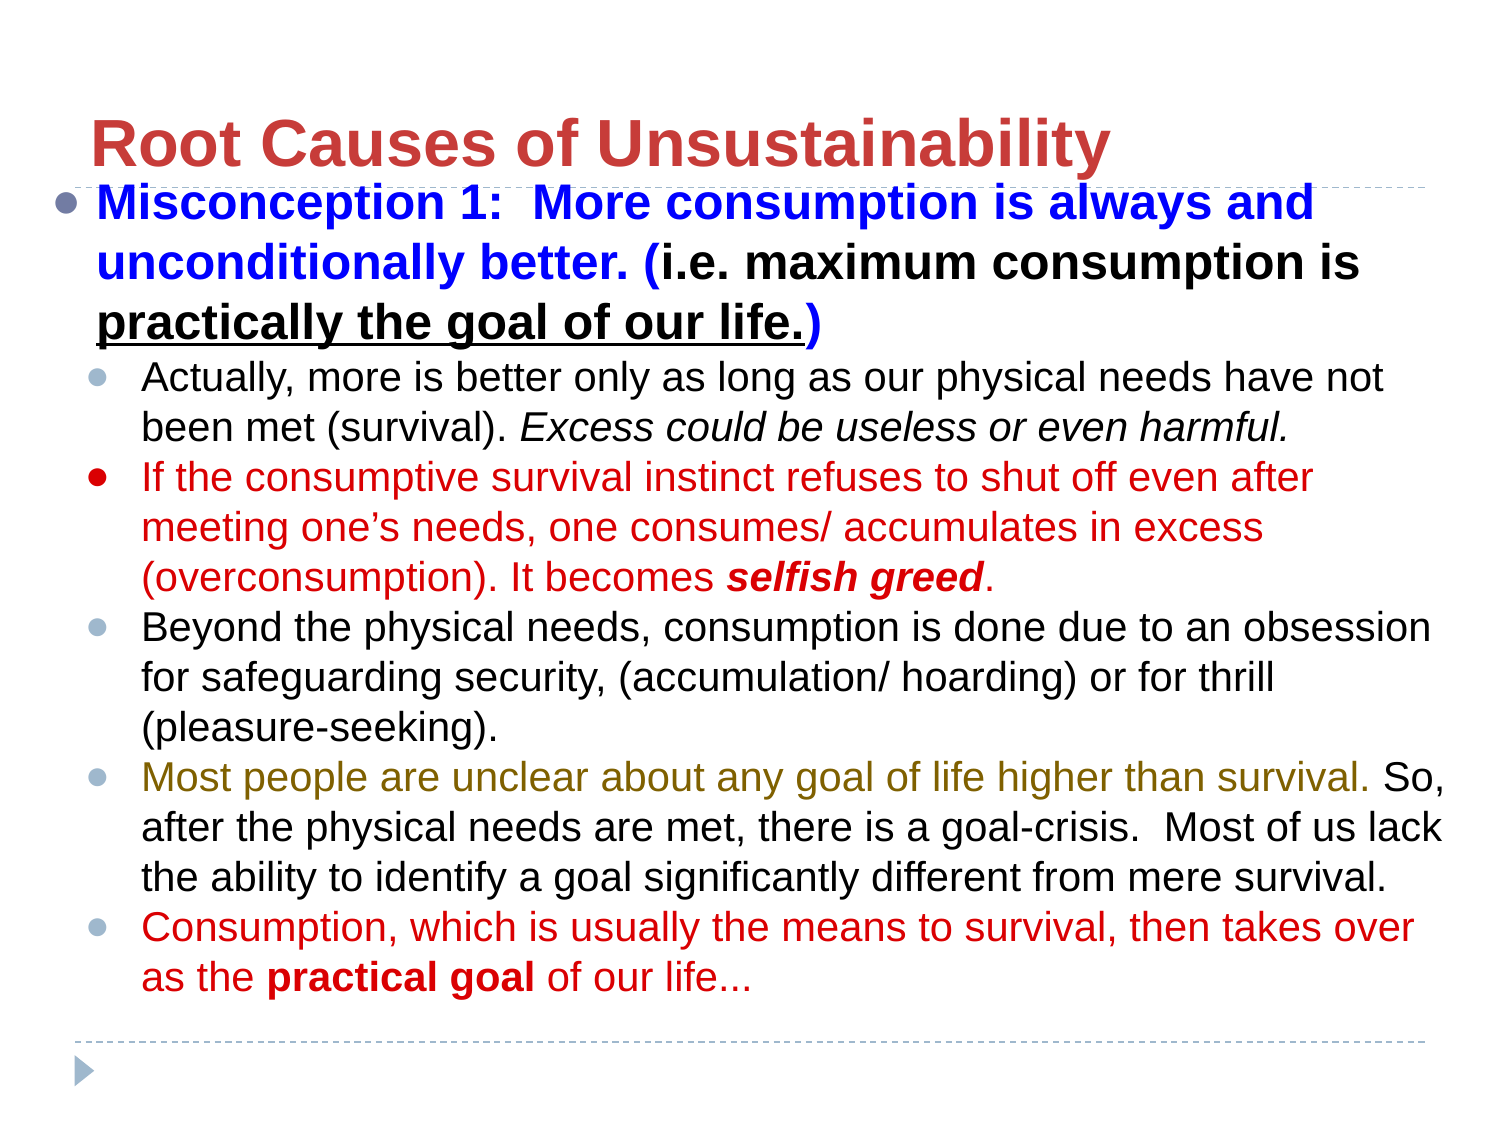

# Root Causes of Unsustainability
Misconception 1:  More consumption is always and unconditionally better. (i.e. maximum consumption is practically the goal of our life.)
Actually, more is better only as long as our physical needs have not been met (survival). Excess could be useless or even harmful.
If the consumptive survival instinct refuses to shut off even after meeting one’s needs, one consumes/ accumulates in excess (overconsumption). It becomes selfish greed.
Beyond the physical needs, consumption is done due to an obsession for safeguarding security, (accumulation/ hoarding) or for thrill (pleasure-seeking).
Most people are unclear about any goal of life higher than survival. So, after the physical needs are met, there is a goal-crisis.  Most of us lack the ability to identify a goal significantly different from mere survival.
Consumption, which is usually the means to survival, then takes over as the practical goal of our life...